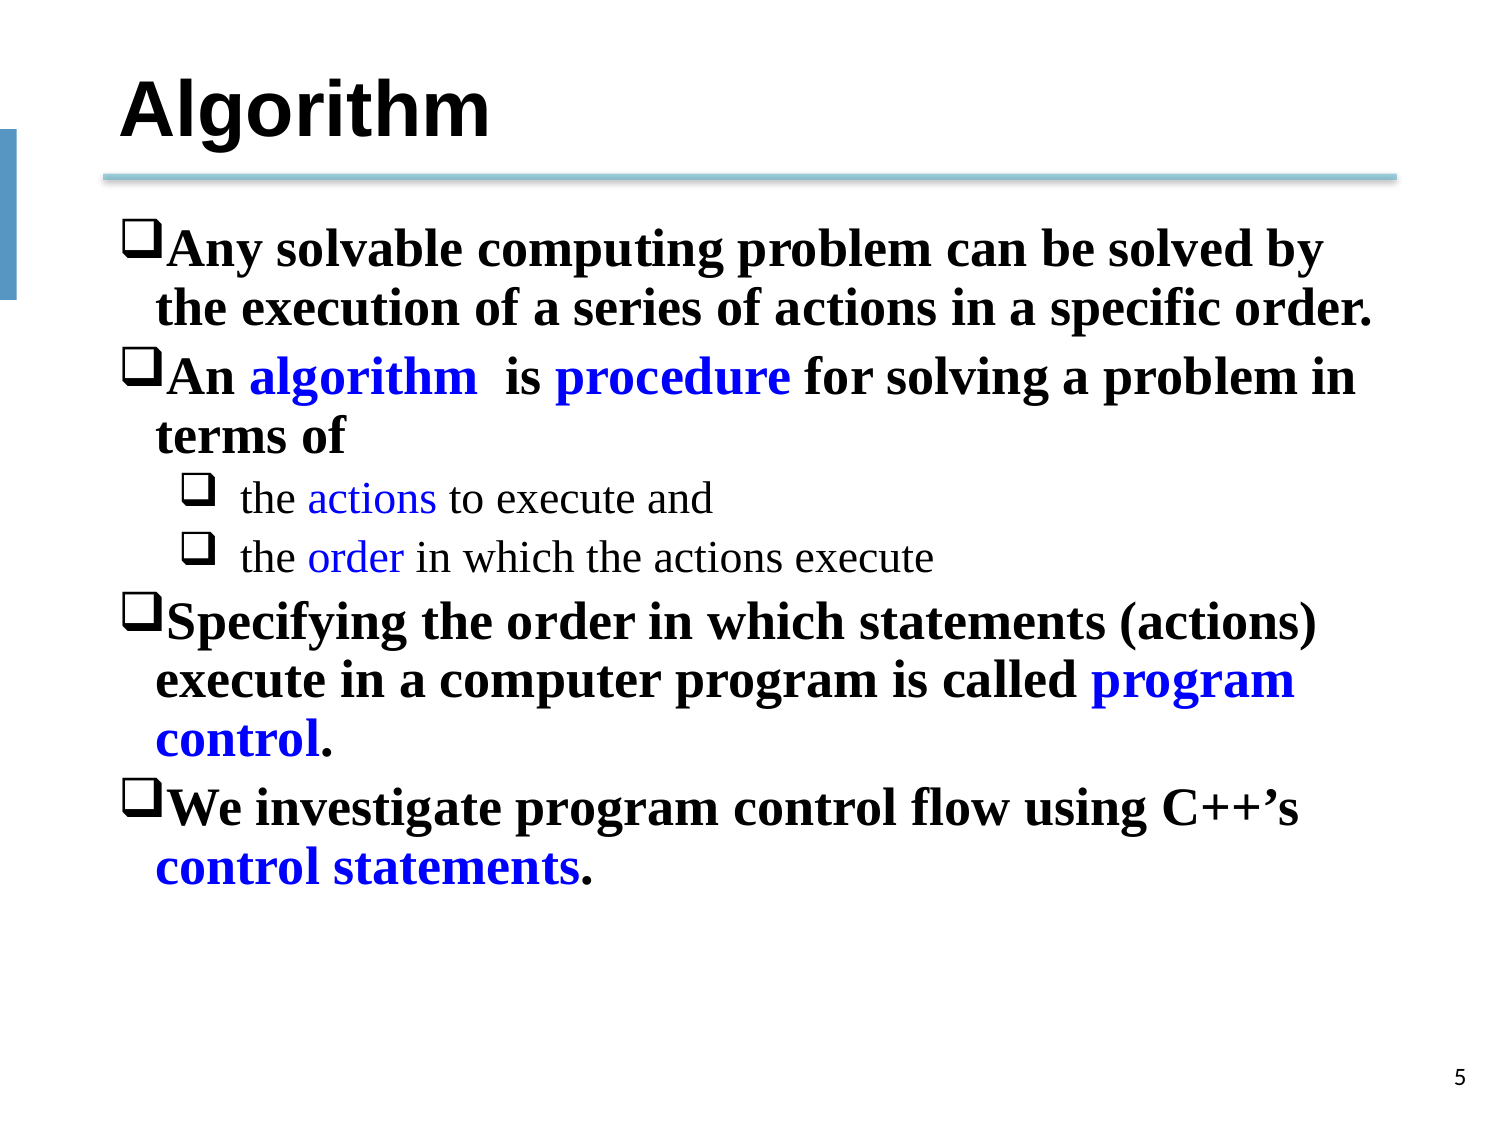

# Algorithm
Any solvable computing problem can be solved by the execution of a series of actions in a specific order.
An algorithm  is procedure for solving a problem in terms of
the actions to execute and
the order in which the actions execute
Specifying the order in which statements (actions) execute in a computer program is called program control.
We investigate program control flow using C++’s control statements.

5